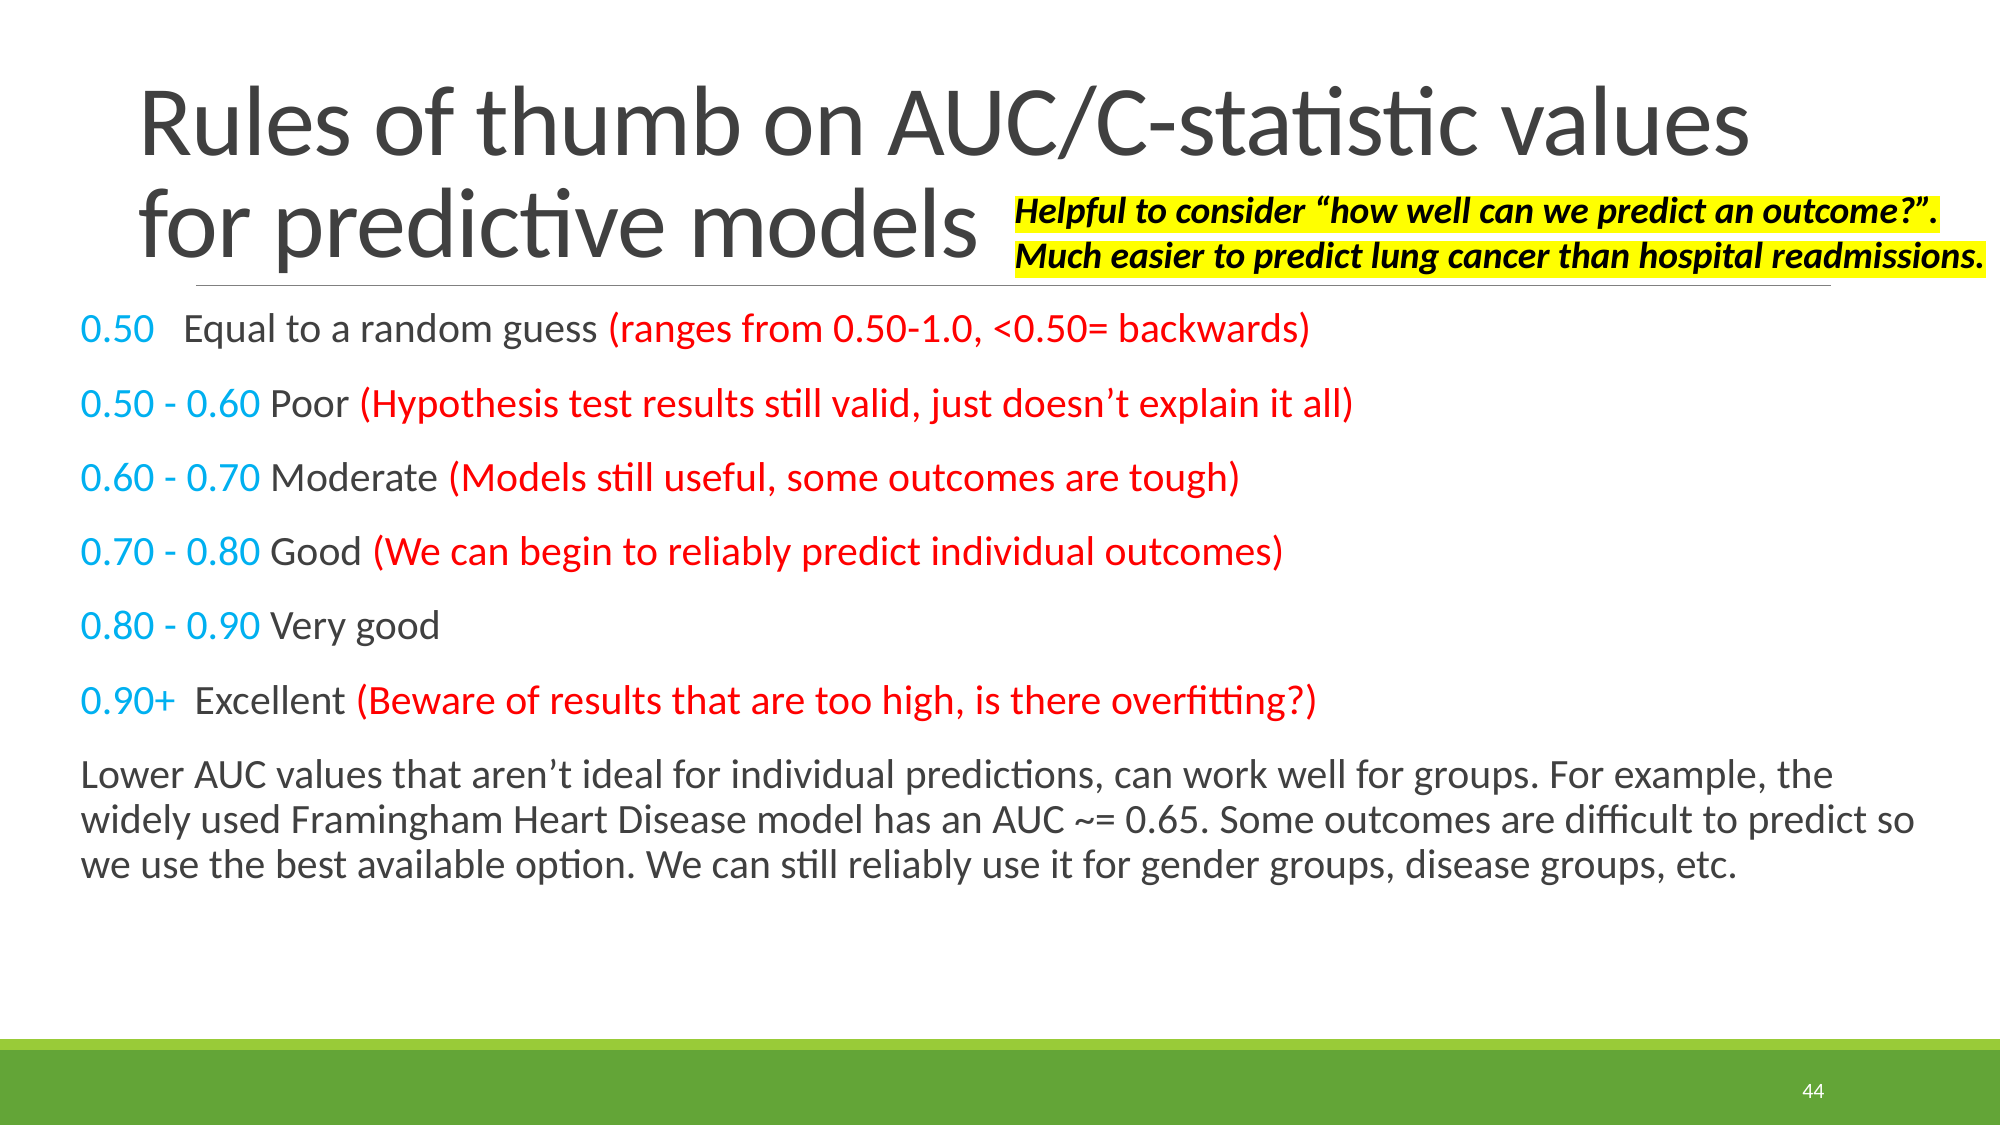

# Rules of thumb on AUC/C-statistic values for predictive models
Helpful to consider “how well can we predict an outcome?”. Much easier to predict lung cancer than hospital readmissions.
0.50   Equal to a random guess (ranges from 0.50-1.0, <0.50= backwards)
0.50 - 0.60 Poor (Hypothesis test results still valid, just doesn’t explain it all)
0.60 - 0.70 Moderate (Models still useful, some outcomes are tough)
0.70 - 0.80 Good (We can begin to reliably predict individual outcomes)
0.80 - 0.90 Very good
0.90+  Excellent (Beware of results that are too high, is there overfitting?)
Lower AUC values that aren’t ideal for individual predictions, can work well for groups. For example, the widely used Framingham Heart Disease model has an AUC ~= 0.65. Some outcomes are difficult to predict so we use the best available option. We can still reliably use it for gender groups, disease groups, etc.

44